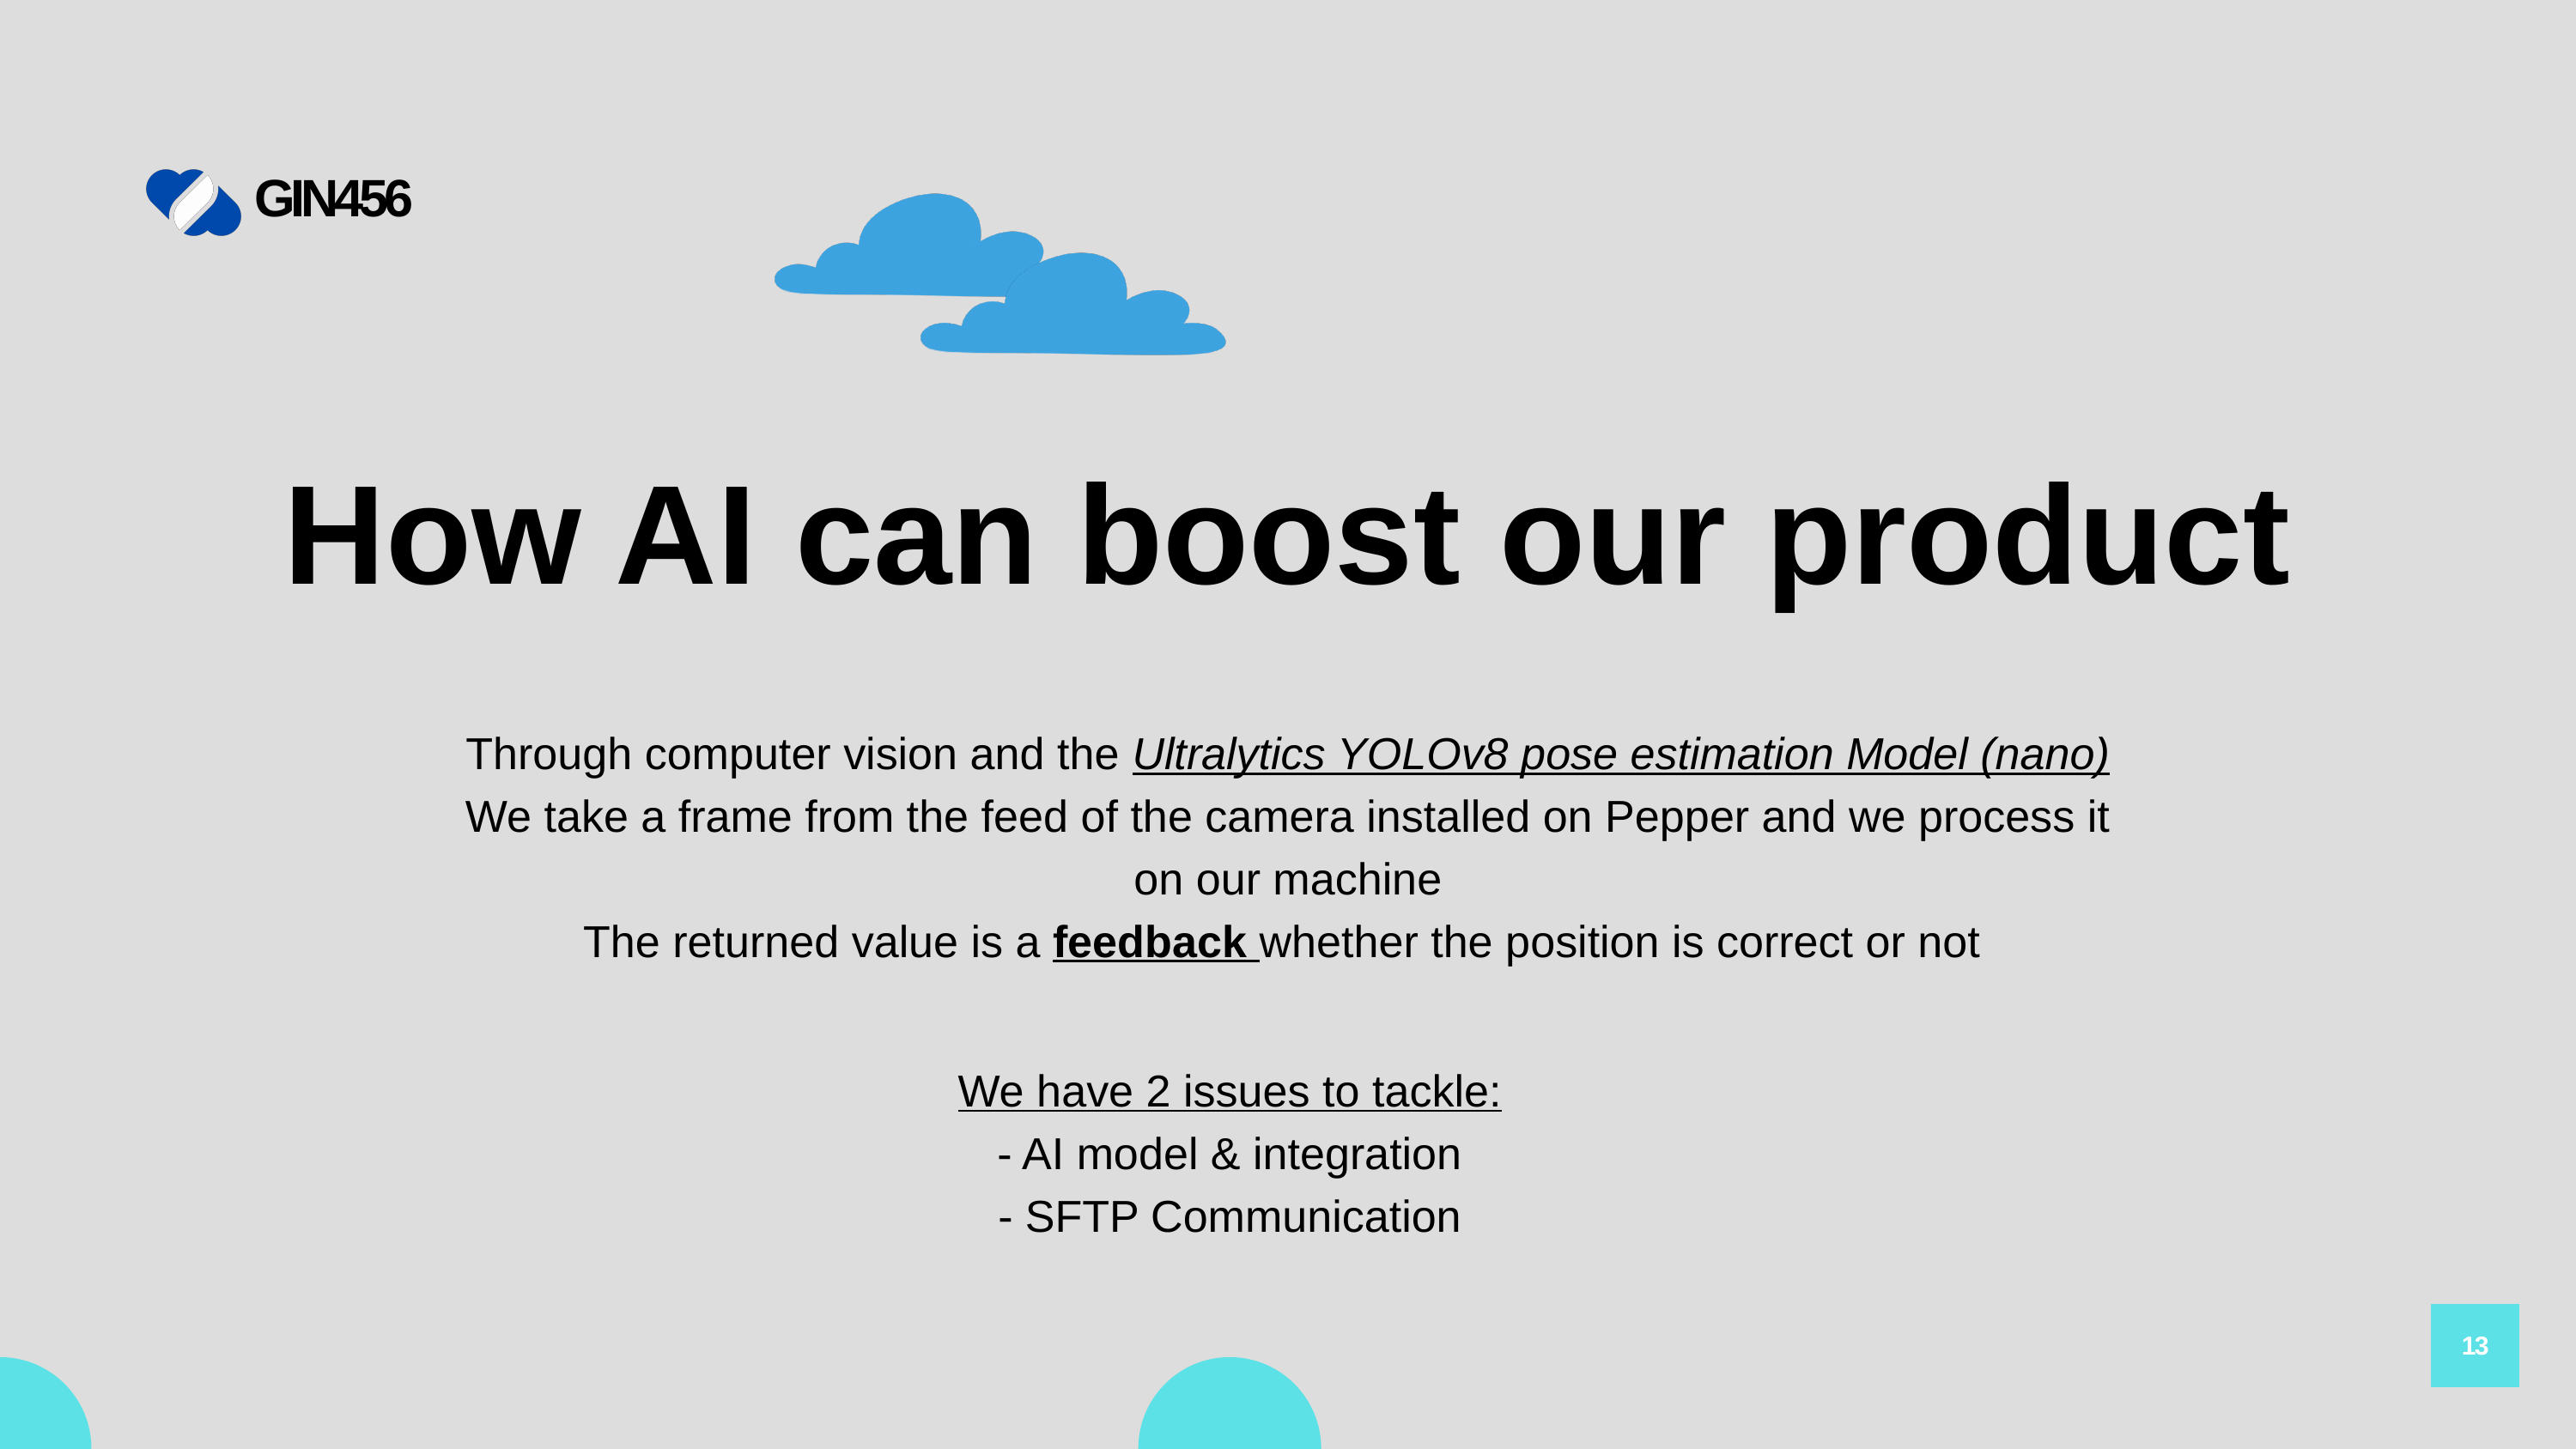

GIN456

How AI can boost our product
Through computer vision and the Ultralytics YOLOv8 pose estimation Model (nano)
We take a frame from the feed of the camera installed on Pepper and we process it on our machine
The returned value is a feedback whether the position is correct or not
We have 2 issues to tackle:
- AI model & integration
- SFTP Communication

13